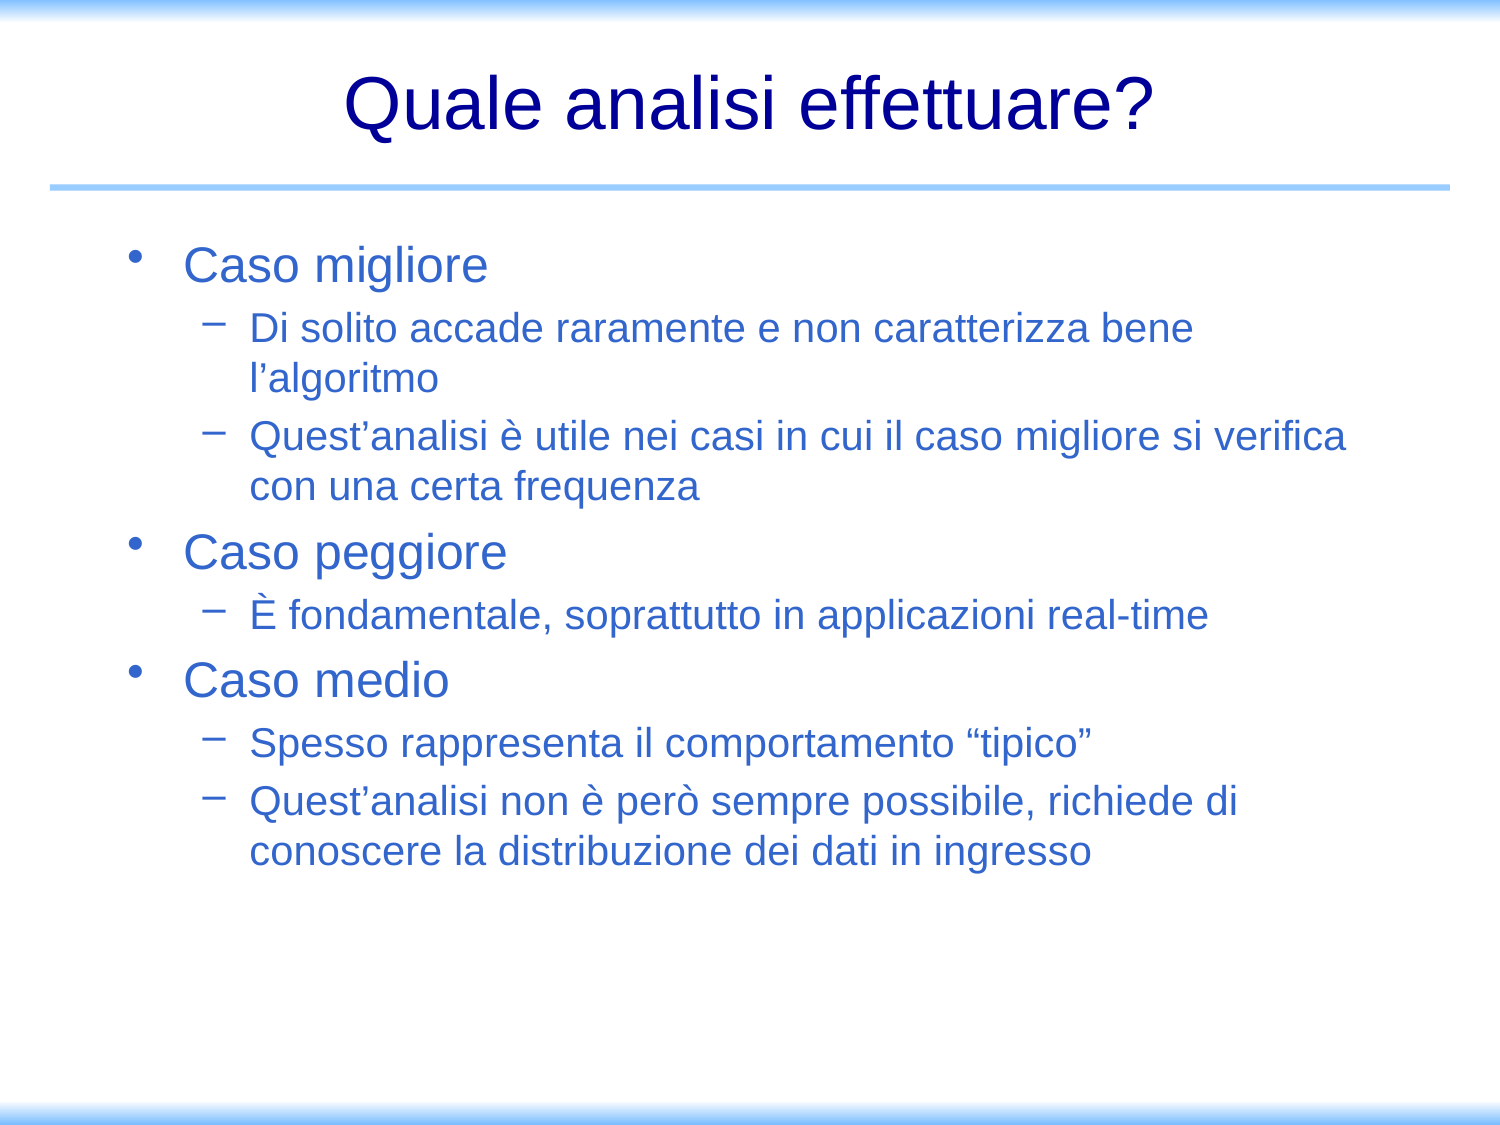

# Quale analisi effettuare?
Caso migliore
Di solito accade raramente e non caratterizza bene l’algoritmo
Quest’analisi è utile nei casi in cui il caso migliore si verifica con una certa frequenza
Caso peggiore
È fondamentale, soprattutto in applicazioni real-time
Caso medio
Spesso rappresenta il comportamento “tipico”
Quest’analisi non è però sempre possibile, richiede di conoscere la distribuzione dei dati in ingresso